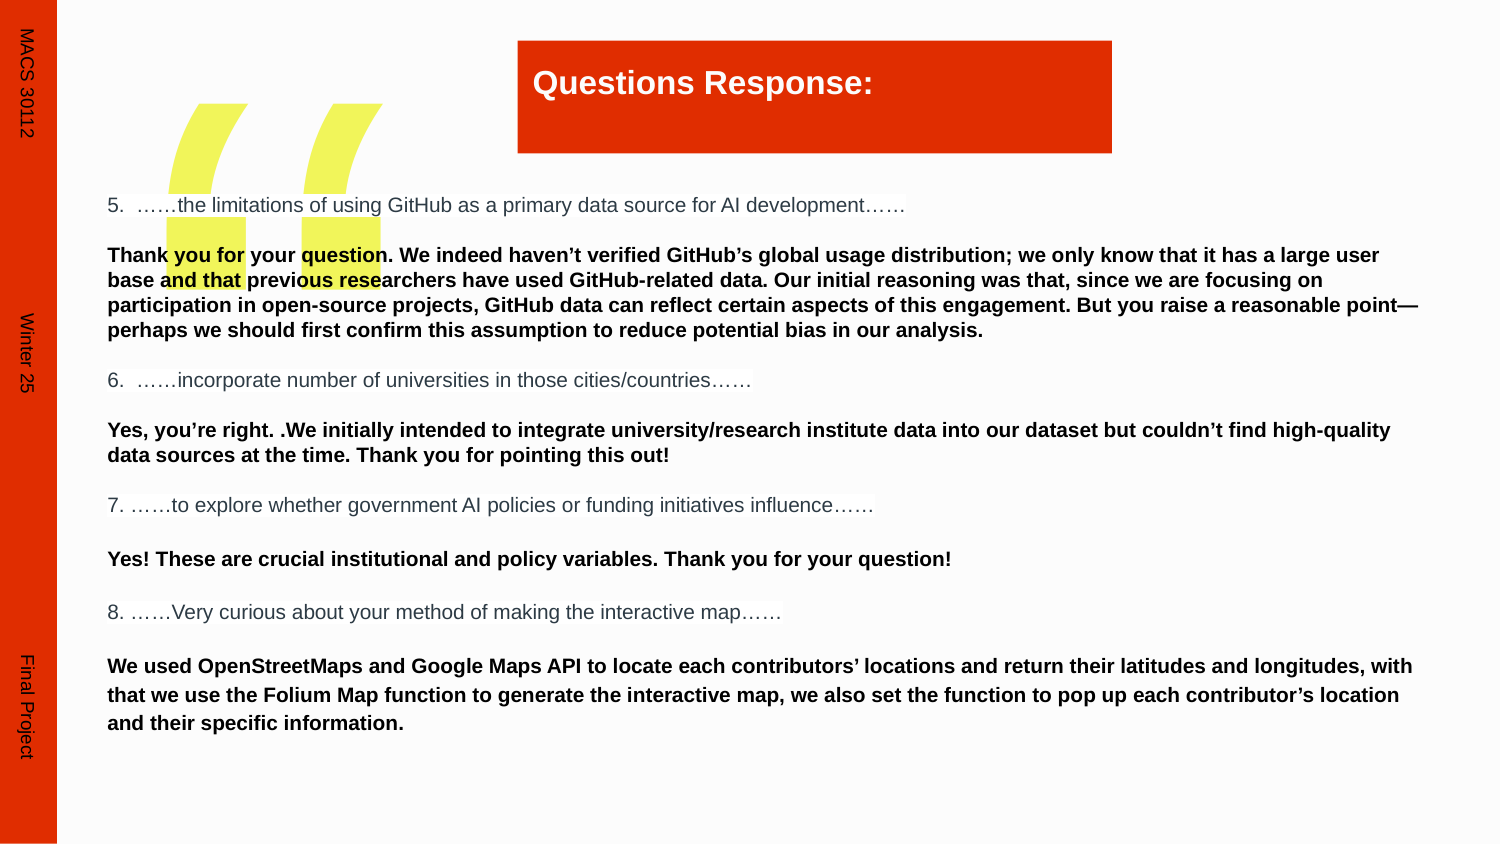

Questions Response:

MACS 30112
5.  ……the limitations of using GitHub as a primary data source for AI development……
Thank you for your question. We indeed haven’t verified GitHub’s global usage distribution; we only know that it has a large user base and that previous researchers have used GitHub-related data. Our initial reasoning was that, since we are focusing on participation in open-source projects, GitHub data can reflect certain aspects of this engagement. But you raise a reasonable point—perhaps we should first confirm this assumption to reduce potential bias in our analysis.
6.  ……incorporate number of universities in those cities/countries……
Yes, you’re right. .We initially intended to integrate university/research institute data into our dataset but couldn’t find high-quality data sources at the time. Thank you for pointing this out!
7. ……to explore whether government AI policies or funding initiatives influence……
Yes! These are crucial institutional and policy variables. Thank you for your question!
8. ……Very curious about your method of making the interactive map……
We used OpenStreetMaps and Google Maps API to locate each contributors’ locations and return their latitudes and longitudes, with that we use the Folium Map function to generate the interactive map, we also set the function to pop up each contributor’s location and their specific information.

Winter 25
Final Project